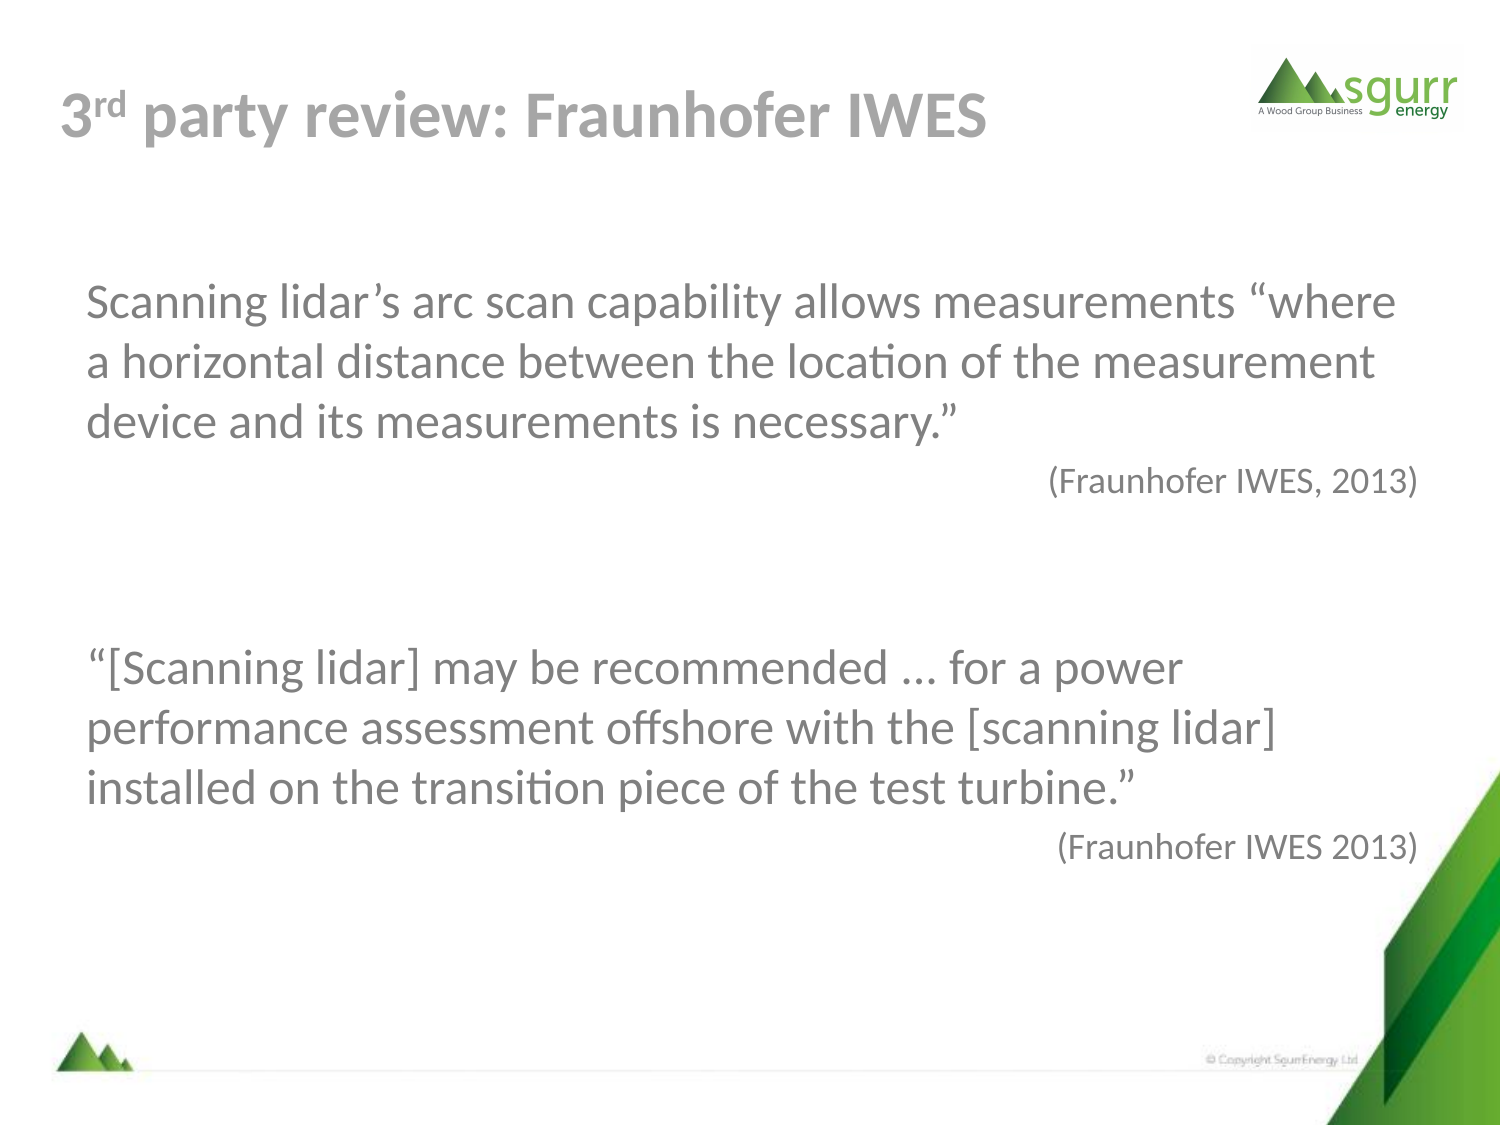

# 3rd party review: Fraunhofer IWES
Scanning lidar’s arc scan capability allows measurements “where a horizontal distance between the location of the measurement device and its measurements is necessary.”
(Fraunhofer IWES, 2013)

“[Scanning lidar] may be recommended ... for a power performance assessment offshore with the [scanning lidar] installed on the transition piece of the test turbine.”
(Fraunhofer IWES 2013)